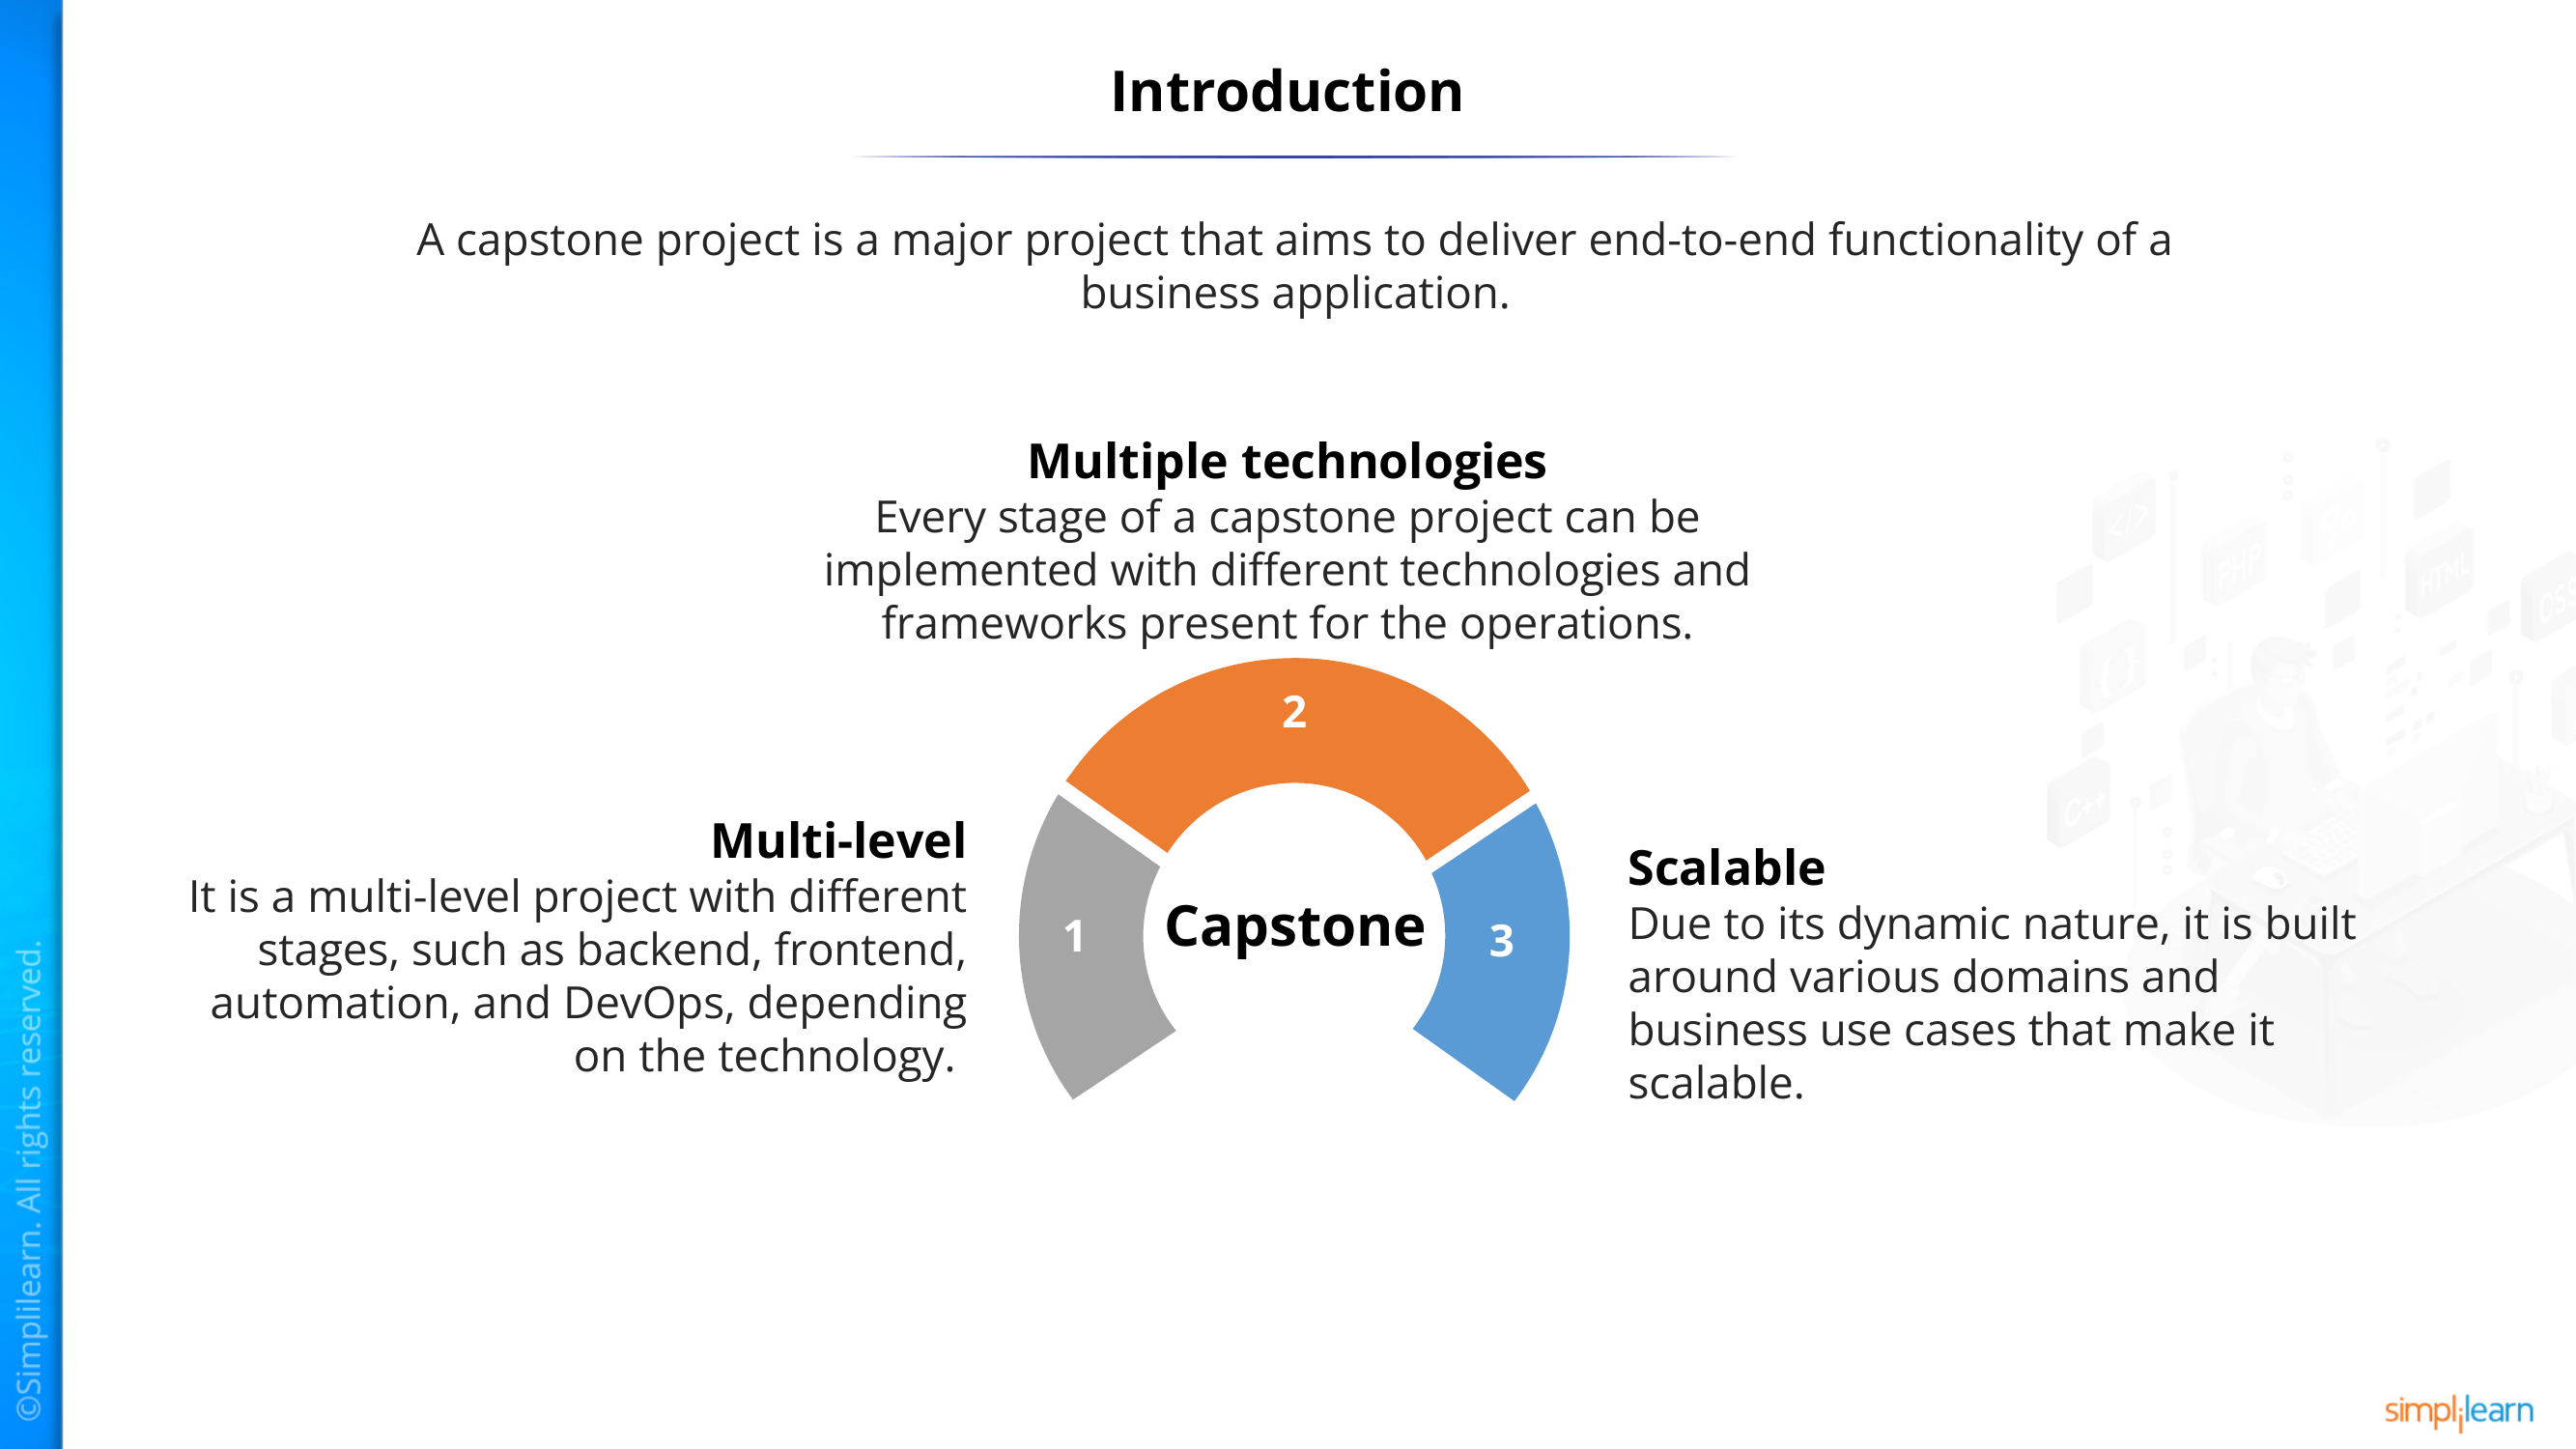

# Introduction
A capstone project is a major project that aims to deliver end-to-end functionality of a business application.
Multiple technologies
Every stage of a capstone project can be implemented with different technologies and frameworks present for the operations.

2

Multi-level
It is a multi-level project with different stages, such as backend, frontend, automation, and DevOps, depending on the technology.

Scalable
Due to its dynamic nature, it is built around various domains and business use cases that make it scalable.
Capstone
1
3